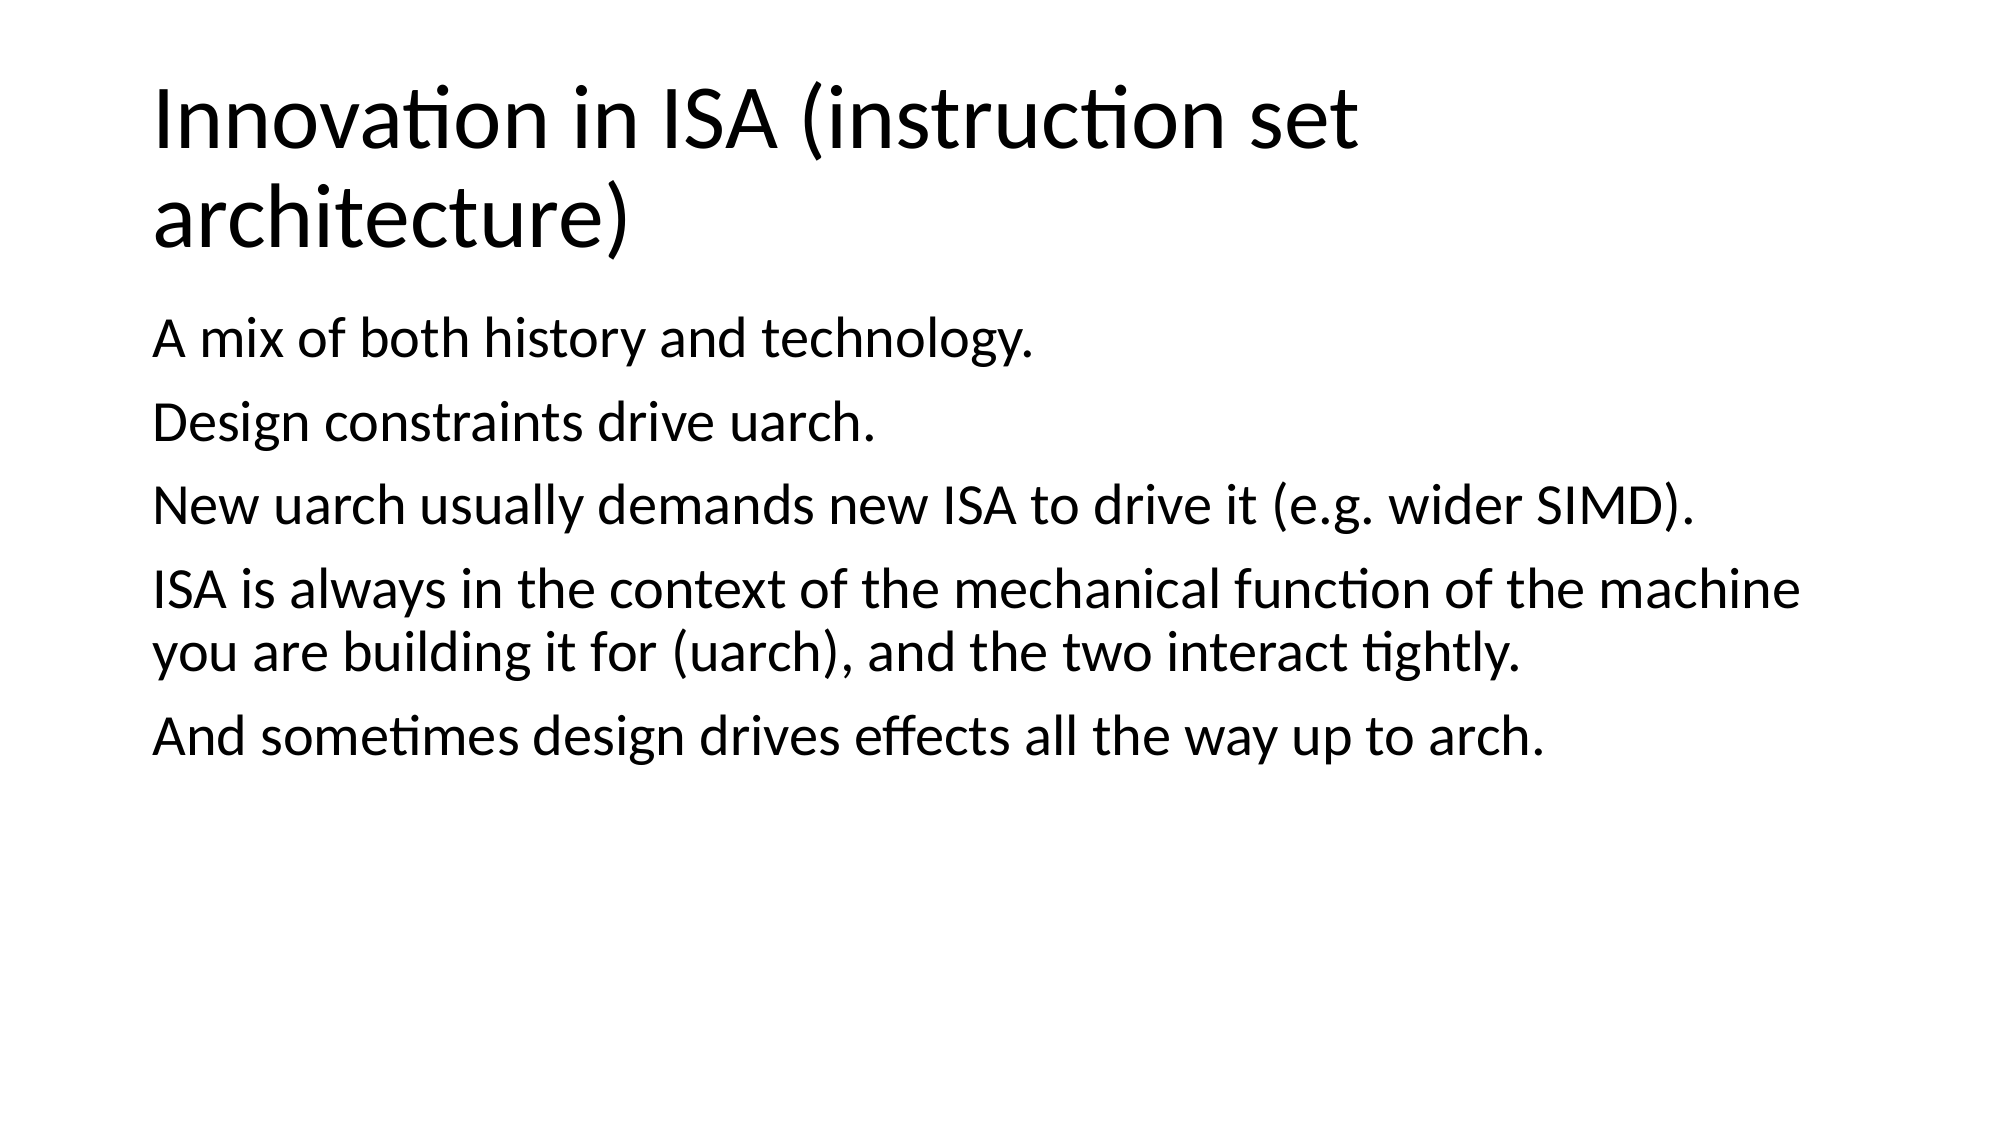

# Innovation in ISA (instruction set architecture)
A mix of both history and technology.
Design constraints drive uarch.
New uarch usually demands new ISA to drive it (e.g. wider SIMD).
ISA is always in the context of the mechanical function of the machine you are building it for (uarch), and the two interact tightly.
And sometimes design drives effects all the way up to arch.